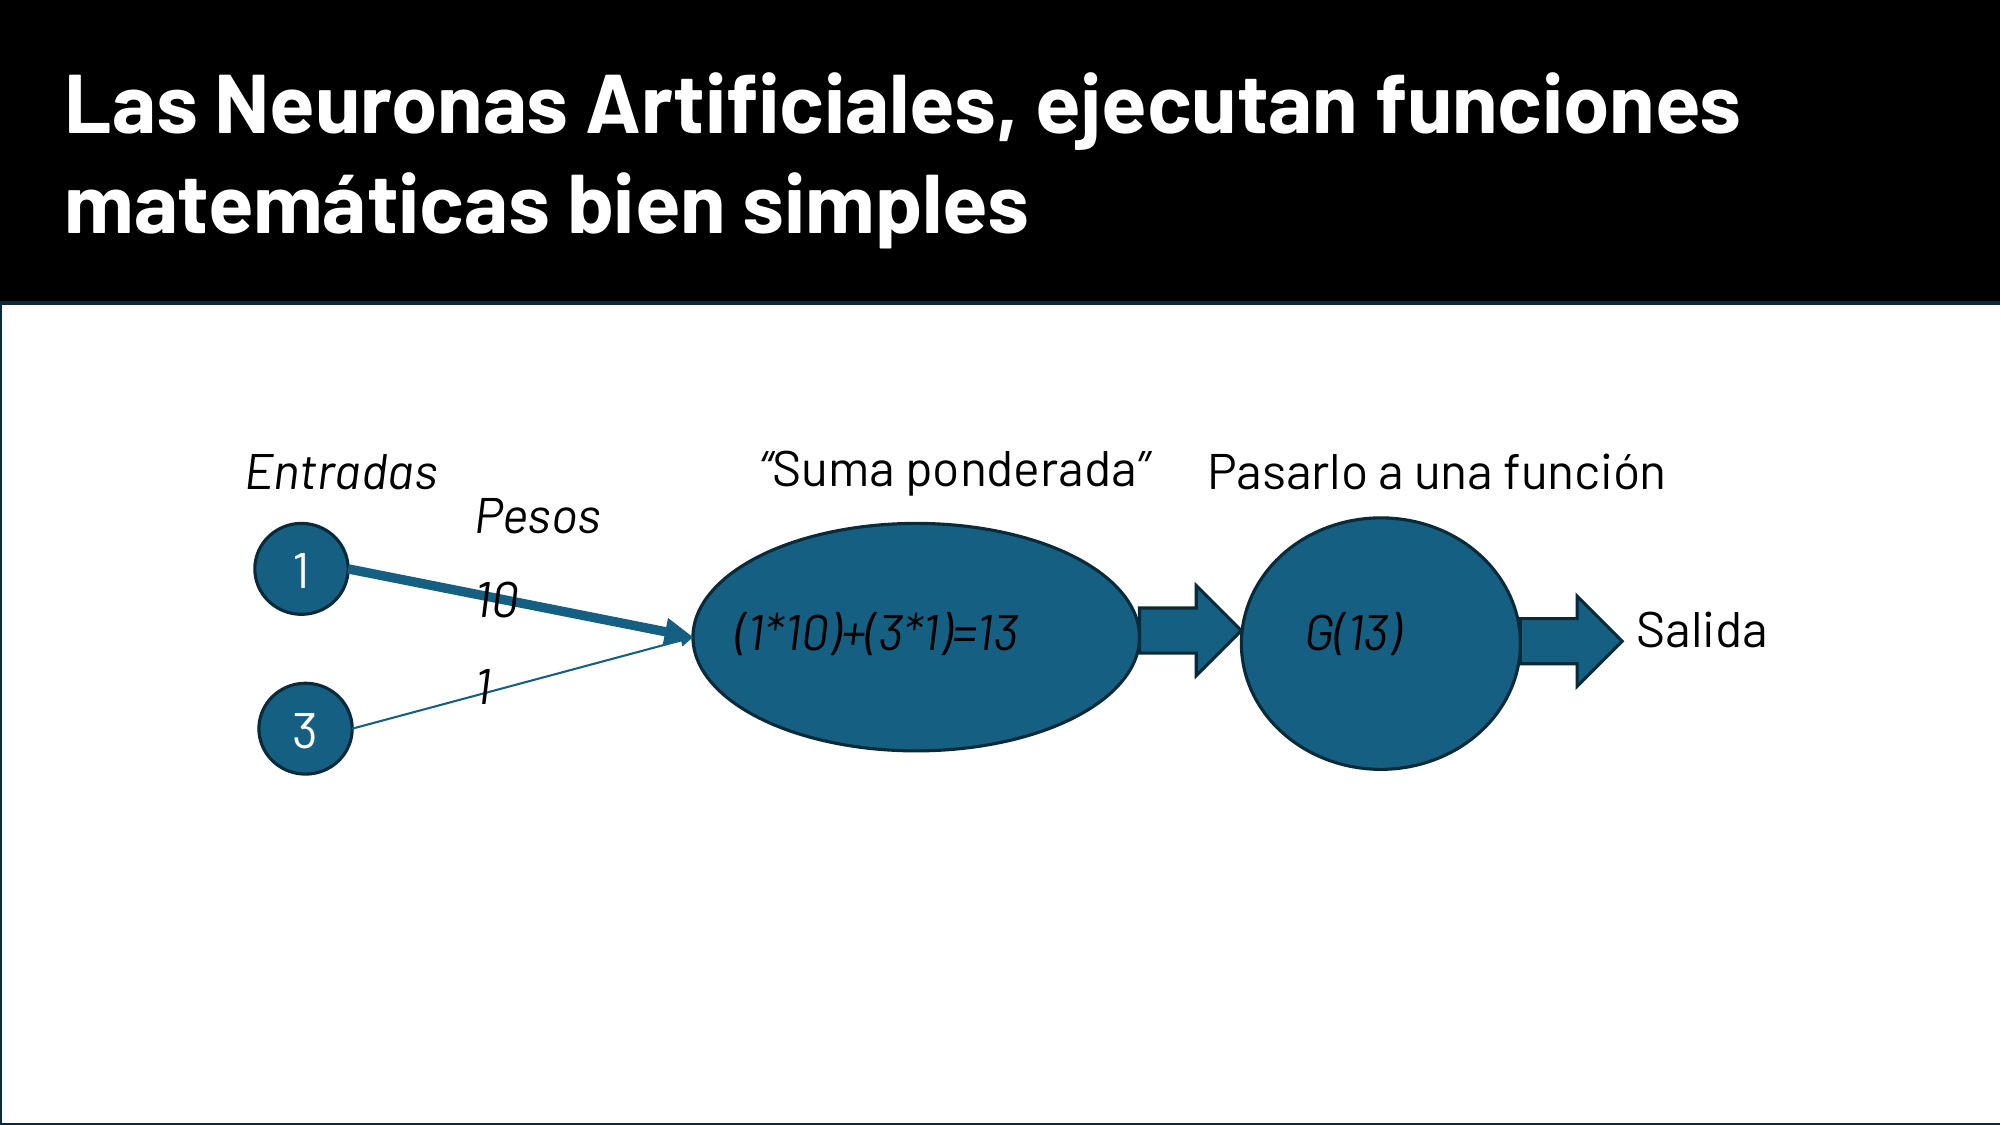

Las Neuronas Artificiales, ejecutan funciones matemáticas bien simples

“Suma ponderada”
Pasarlo a una función
Entradas
Pesos

1
10

Salida
(1*10)+(3*1)=13
G(13)

1
3
18